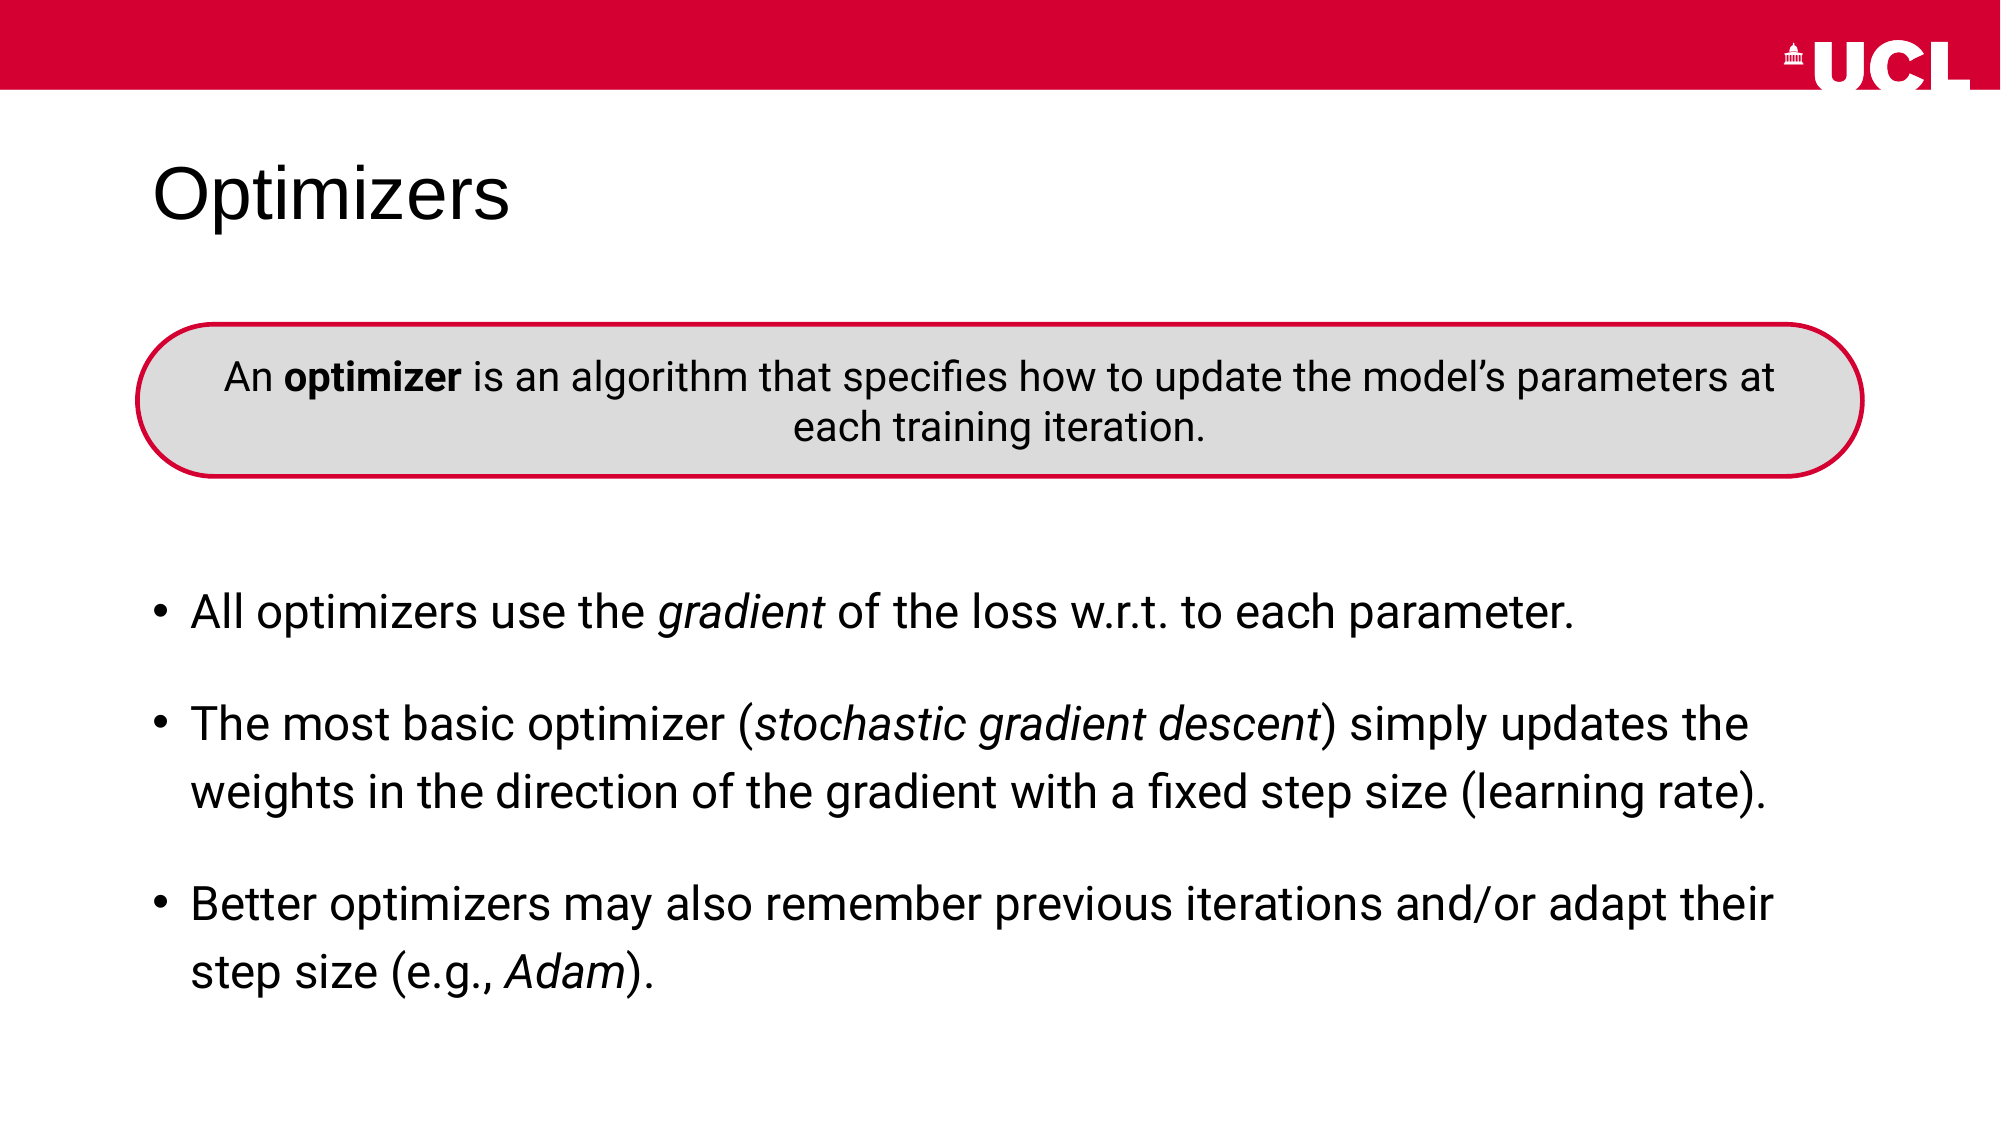

# Optimizers
An optimizer is an algorithm that specifies how to update the model’s parameters at each training iteration.
All optimizers use the gradient of the loss w.r.t. to each parameter.
The most basic optimizer (stochastic gradient descent) simply updates the weights in the direction of the gradient with a fixed step size (learning rate).
Better optimizers may also remember previous iterations and/or adapt their step size (e.g., Adam).